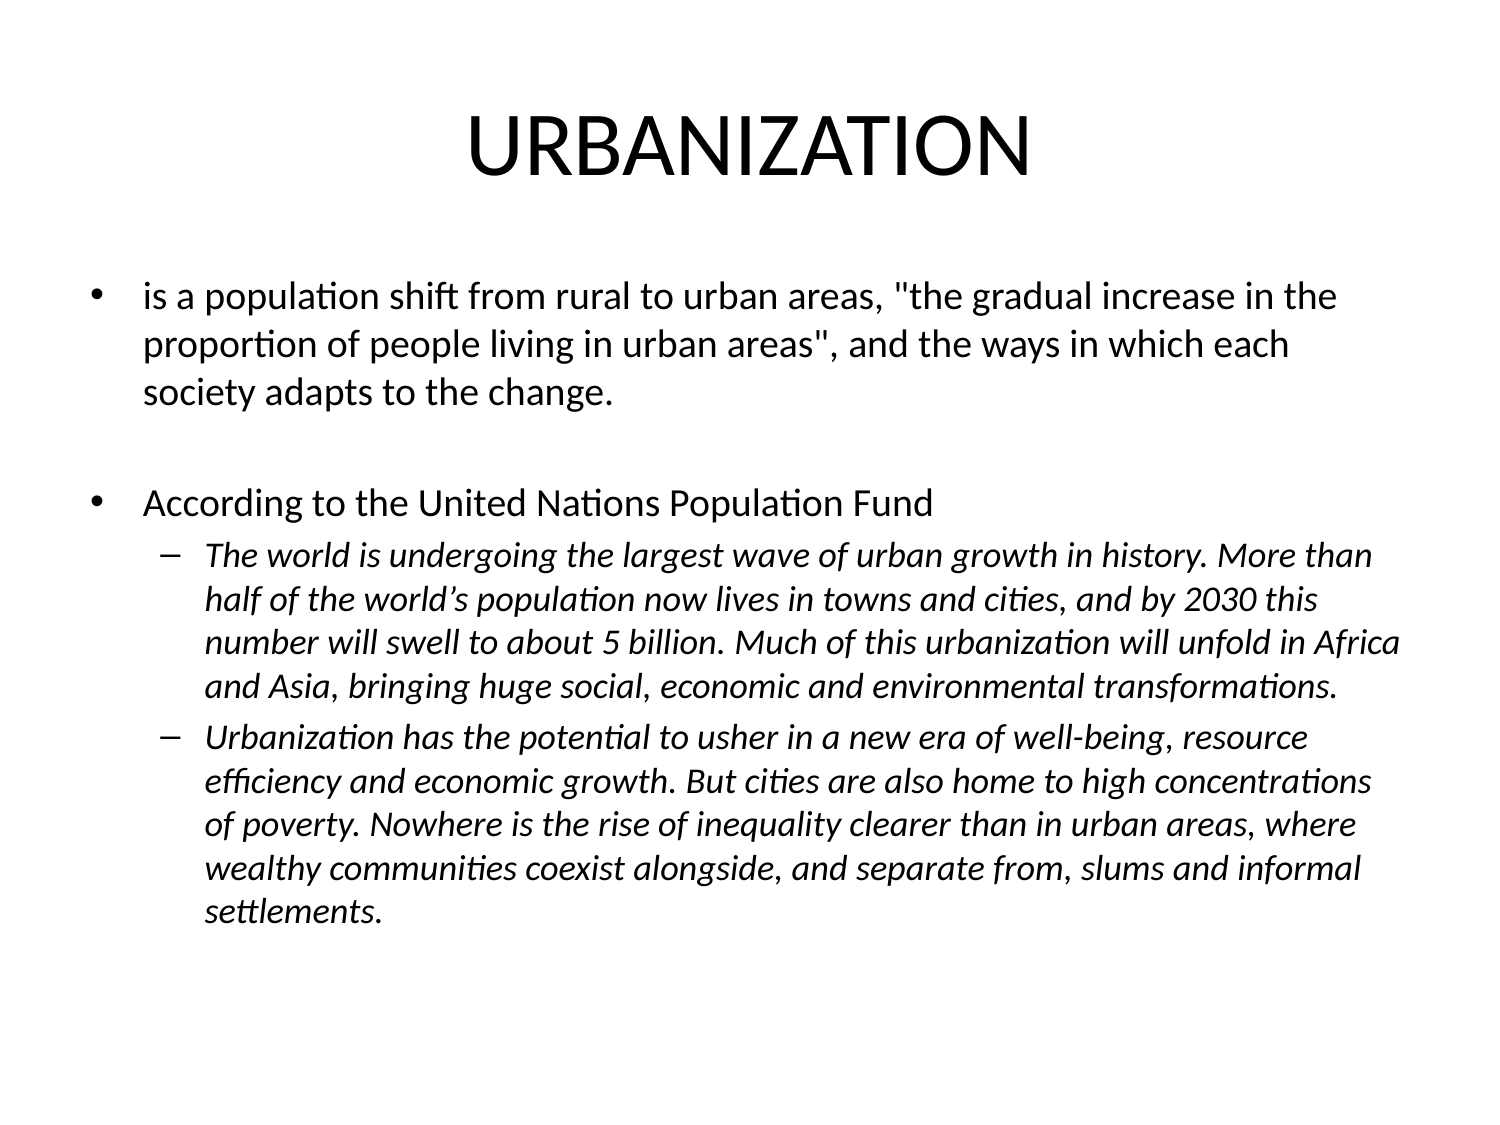

# URBANIZATION
is a population shift from rural to urban areas, "the gradual increase in the proportion of people living in urban areas", and the ways in which each society adapts to the change.

According to the United Nations Population Fund
The world is undergoing the largest wave of urban growth in history. More than half of the world’s population now lives in towns and cities, and by 2030 this number will swell to about 5 billion. Much of this urbanization will unfold in Africa and Asia, bringing huge social, economic and environmental transformations.
Urbanization has the potential to usher in a new era of well-being, resource efficiency and economic growth. But cities are also home to high concentrations of poverty. Nowhere is the rise of inequality clearer than in urban areas, where wealthy communities coexist alongside, and separate from, slums and informal settlements.